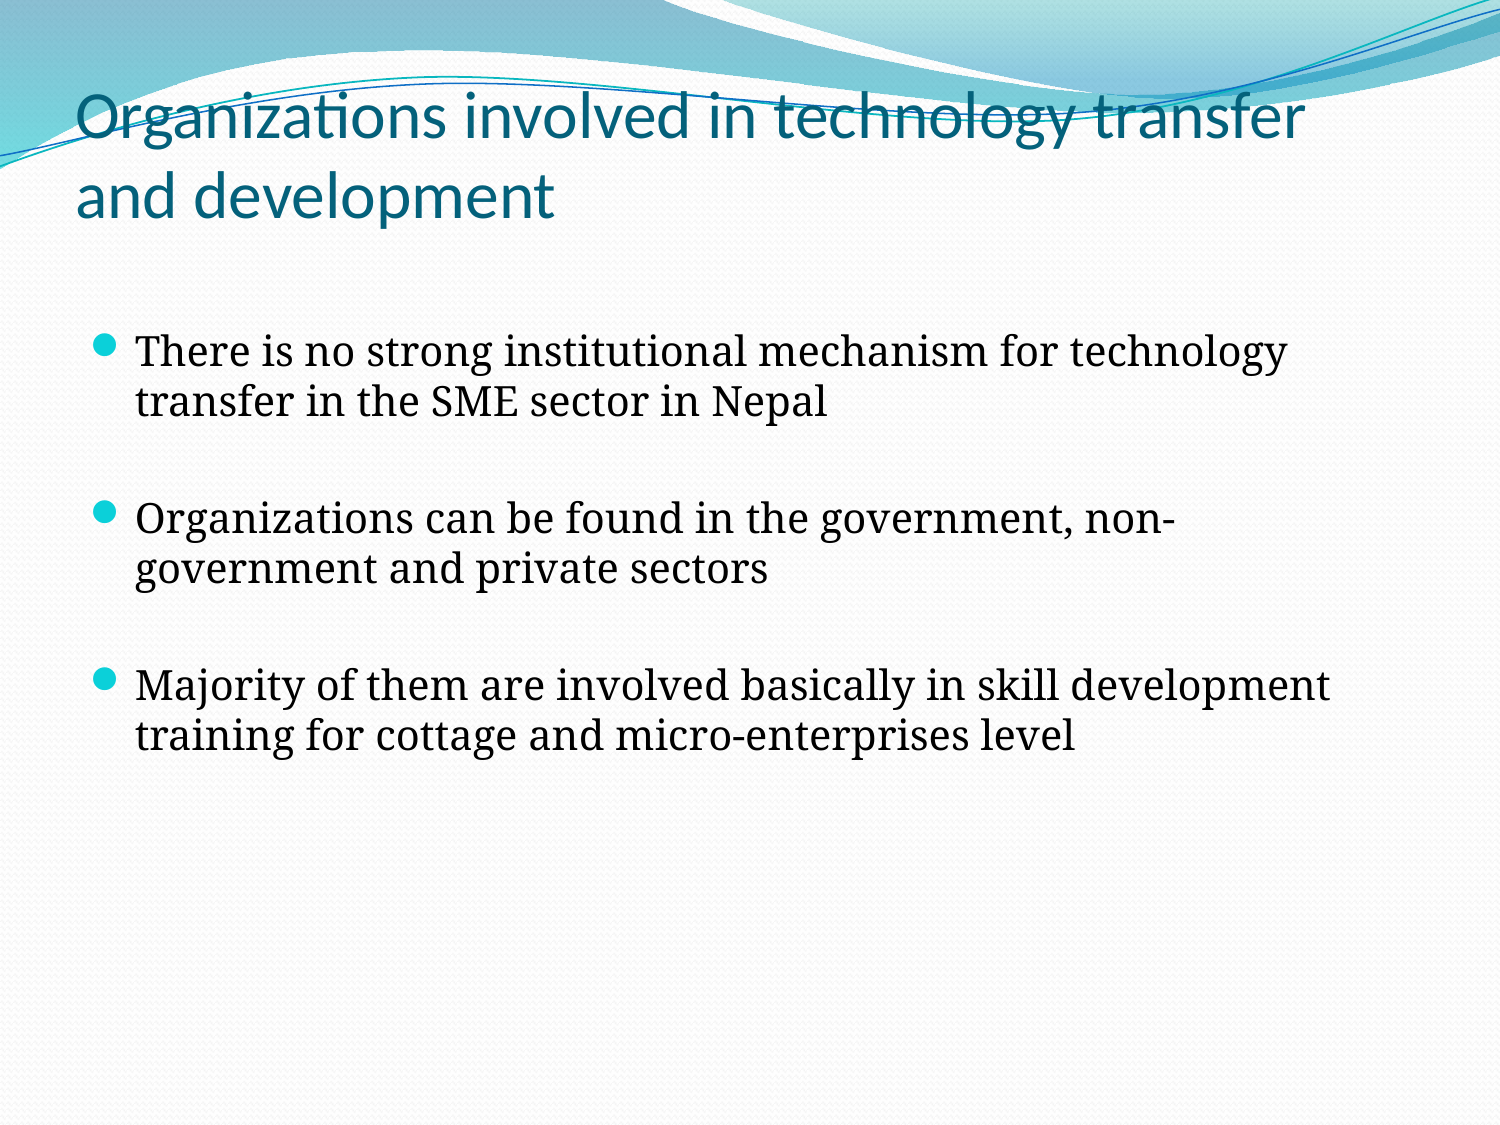

# Organizations involved in technology transfer and development
There is no strong institutional mechanism for technology transfer in the SME sector in Nepal

Organizations can be found in the government, non-government and private sectors

Majority of them are involved basically in skill development training for cottage and micro-enterprises level